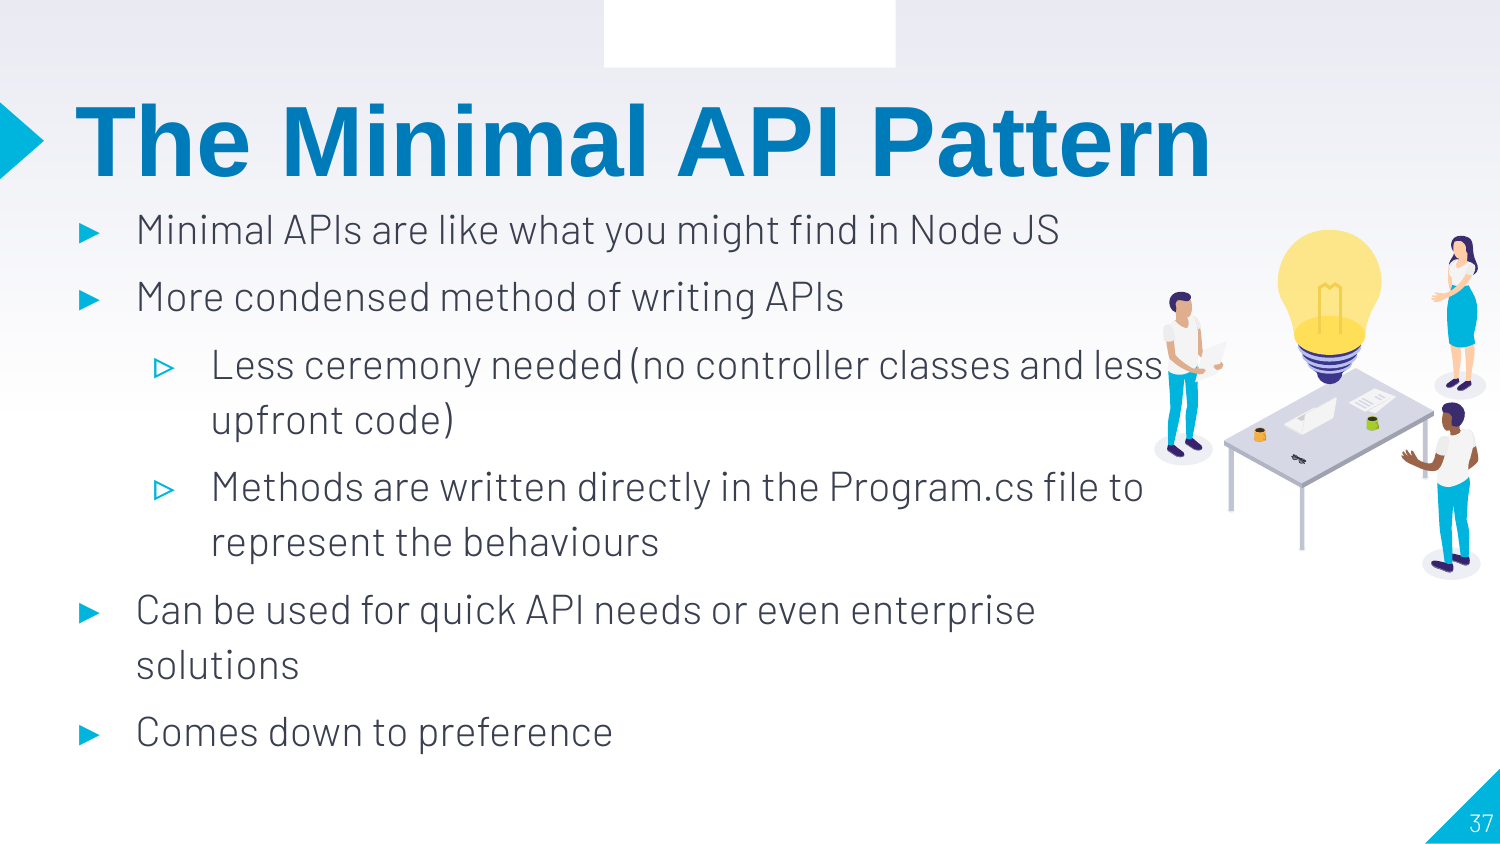

Section Overview

# The Minimal API Pattern
Minimal APIs are like what you might find in Node JS
More condensed method of writing APIs
Less ceremony needed (no controller classes and less upfront code)
Methods are written directly in the Program.cs file to represent the behaviours
Can be used for quick API needs or even enterprise solutions
Comes down to preference

37